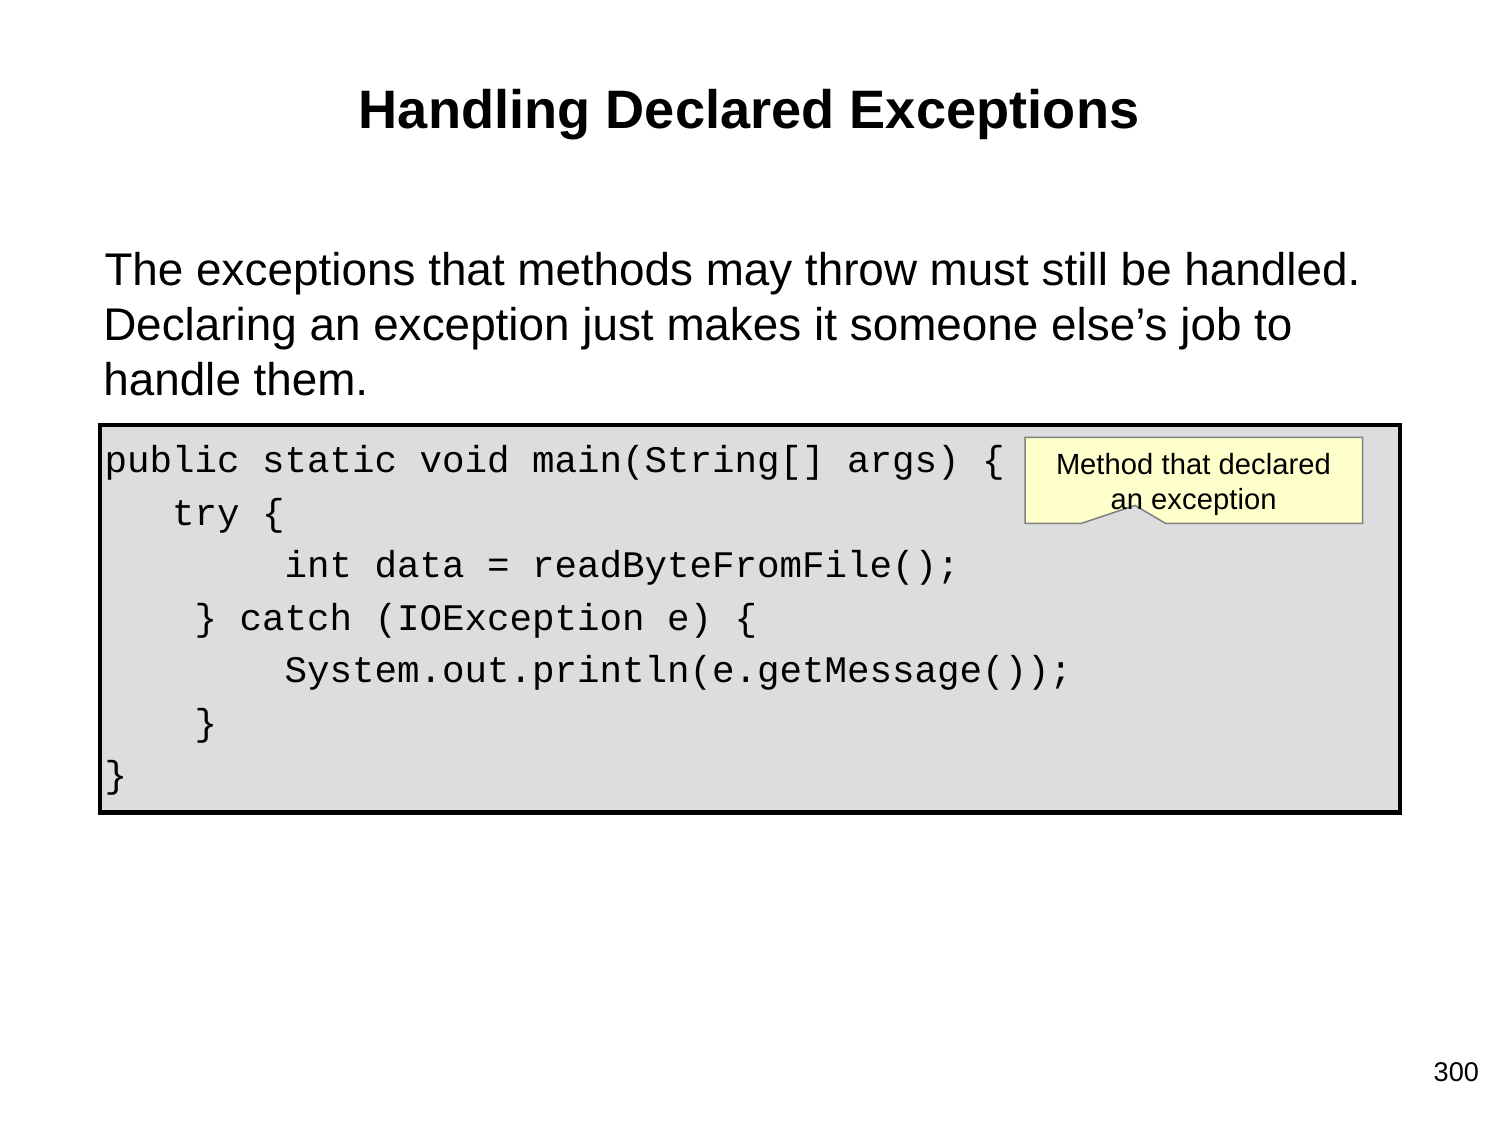

# Handling Declared Exceptions
The exceptions that methods may throw must still be handled. Declaring an exception just makes it someone else’s job to handle them.

public static void main(String[] args) {
   try {
        int data = readByteFromFile();
    } catch (IOException e) {
        System.out.println(e.getMessage());
    }
}

Method that declared an exception
300